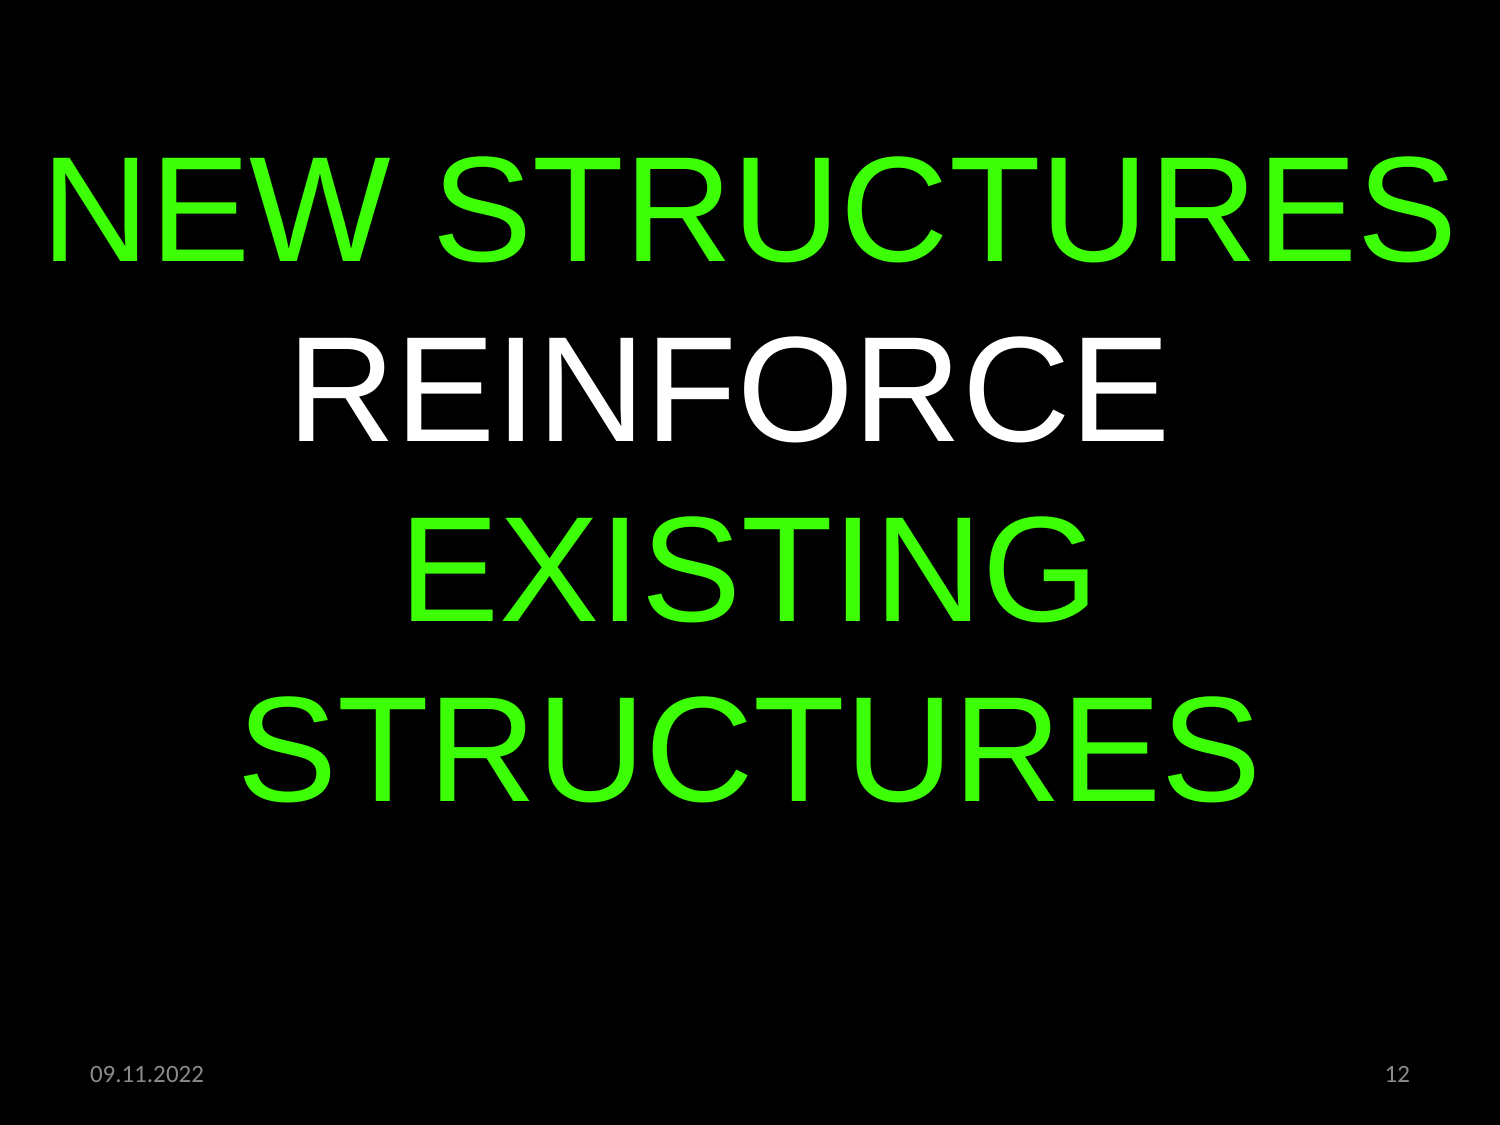

NEW STRUCTURES
REINFORCE
EXISTING STRUCTURES
09.11.2022
12